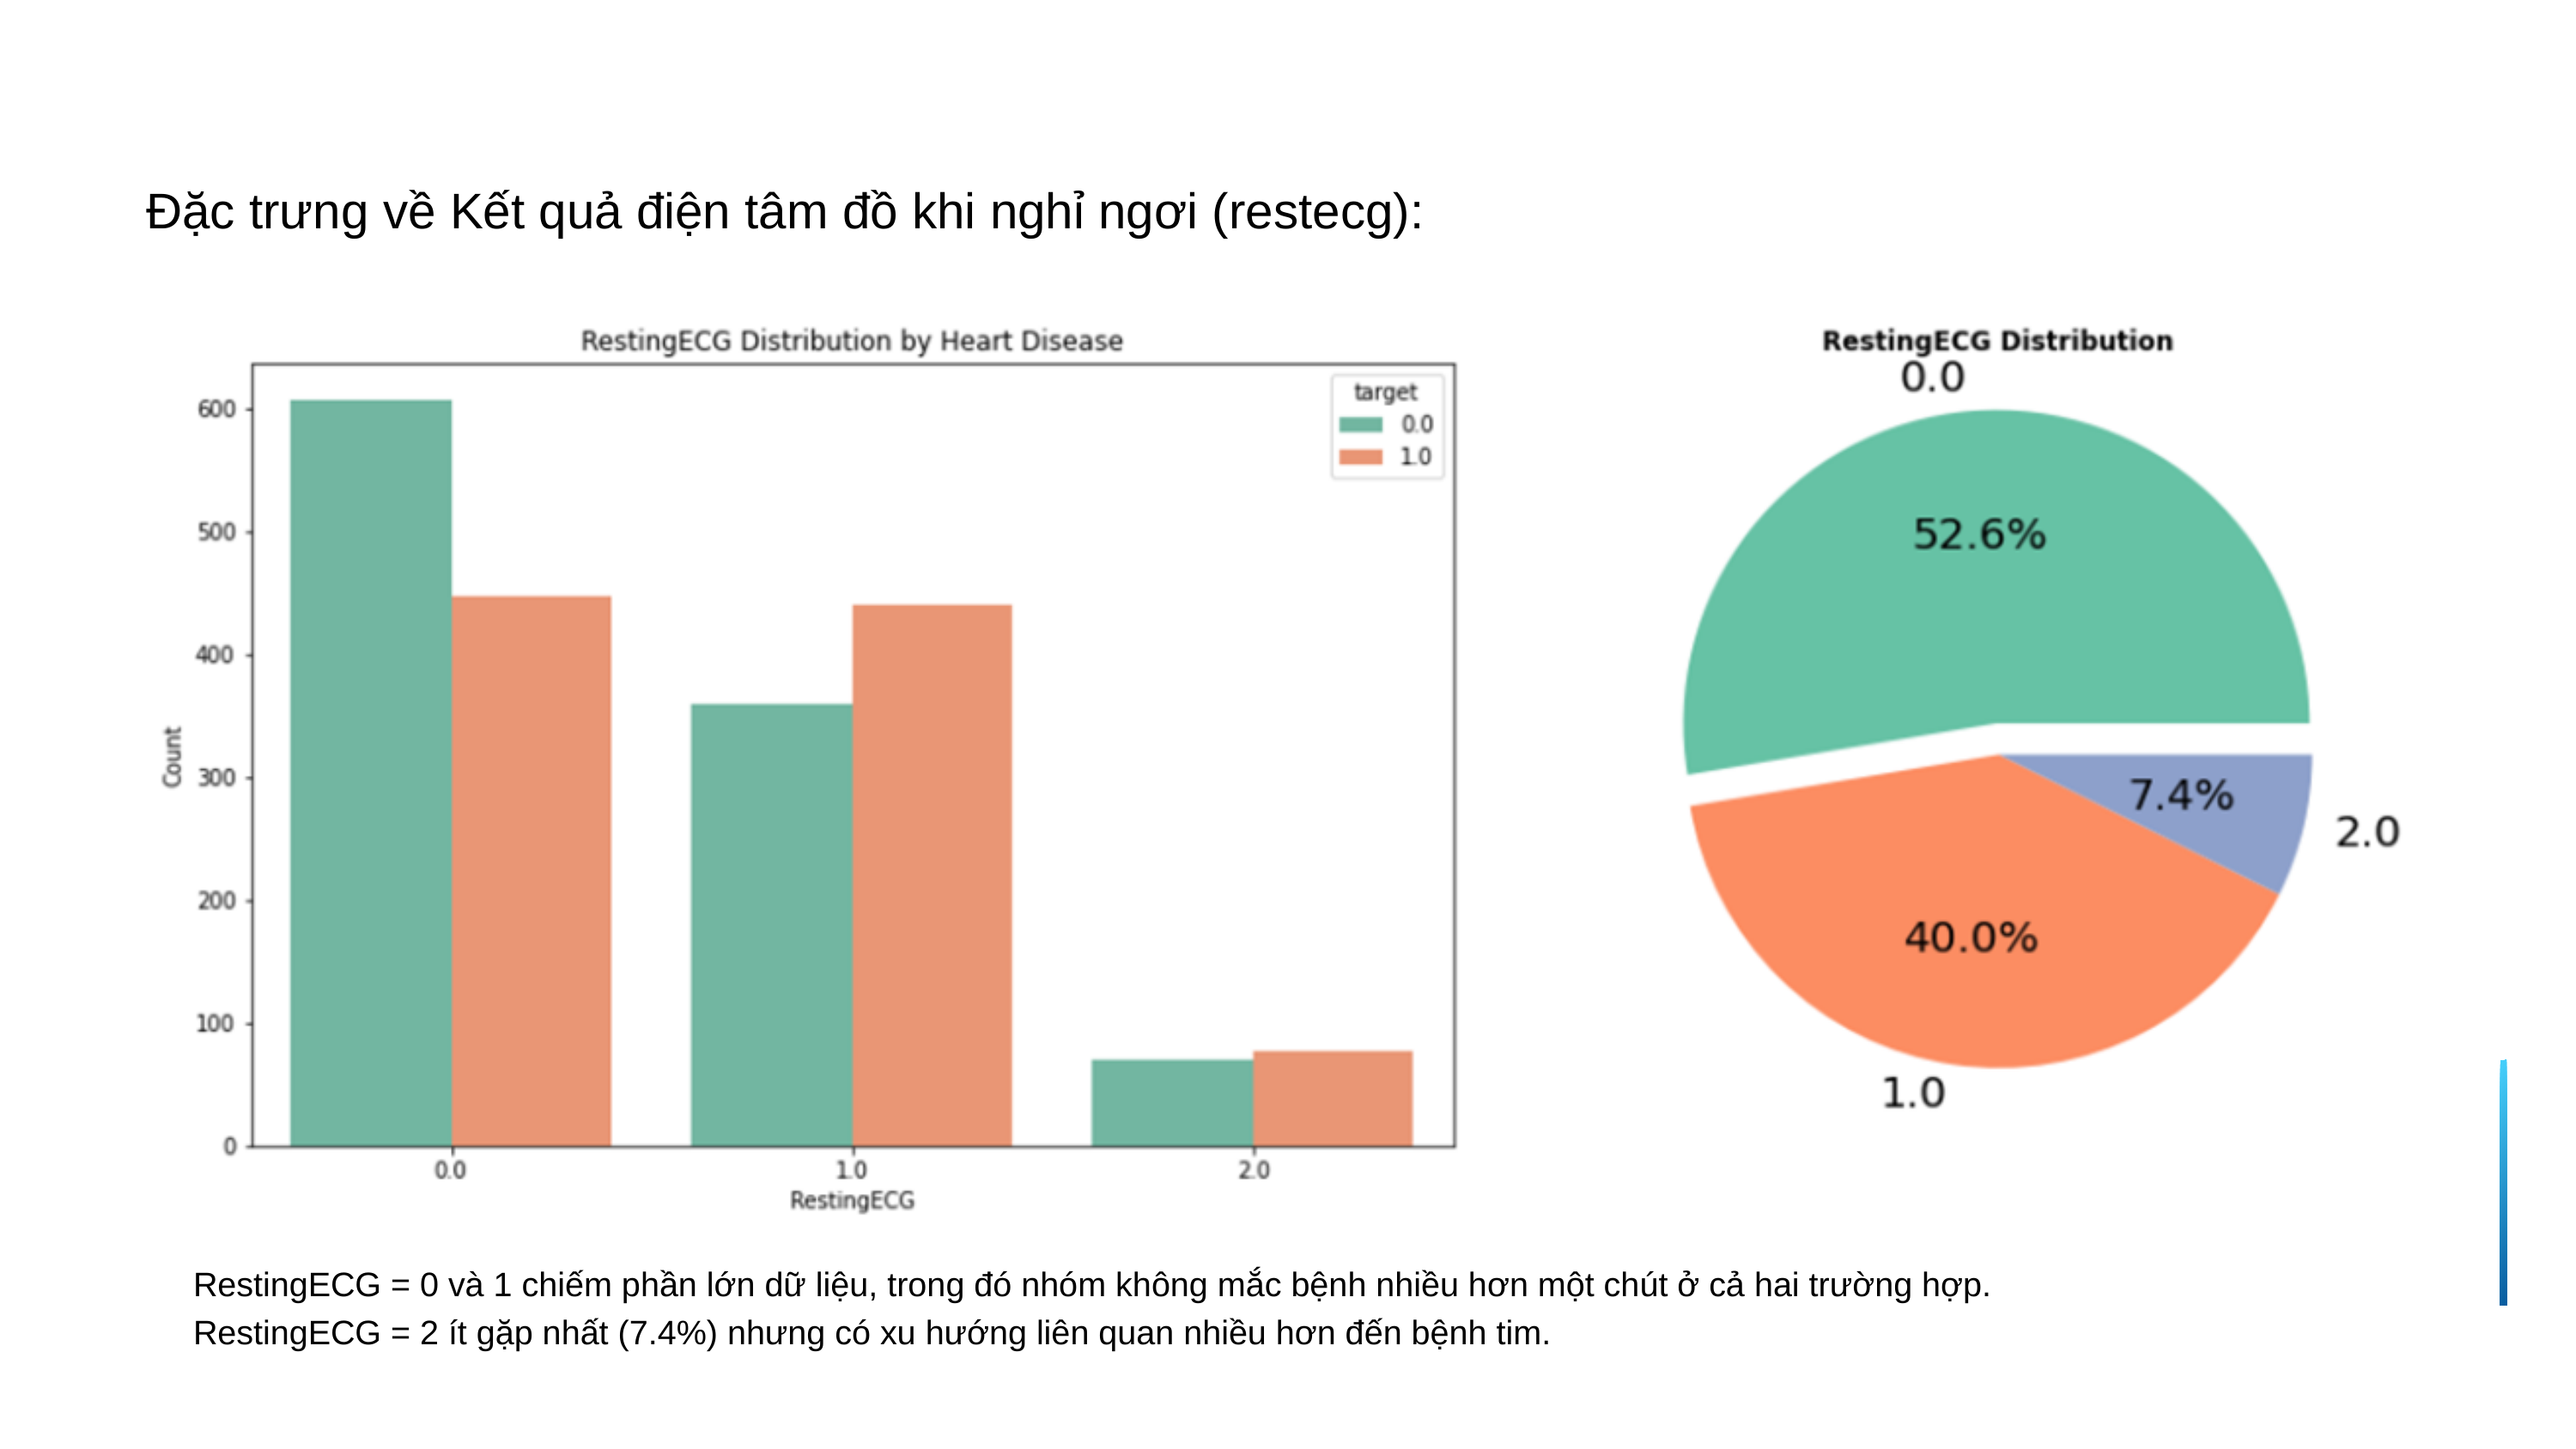

Đặc trưng về Kết quả điện tâm đồ khi nghỉ ngơi (restecg):

RestingECG = 0 và 1 chiếm phần lớn dữ liệu, trong đó nhóm không mắc bệnh nhiều hơn một chút ở cả hai trường hợp.
RestingECG = 2 ít gặp nhất (7.4%) nhưng có xu hướng liên quan nhiều hơn đến bệnh tim.